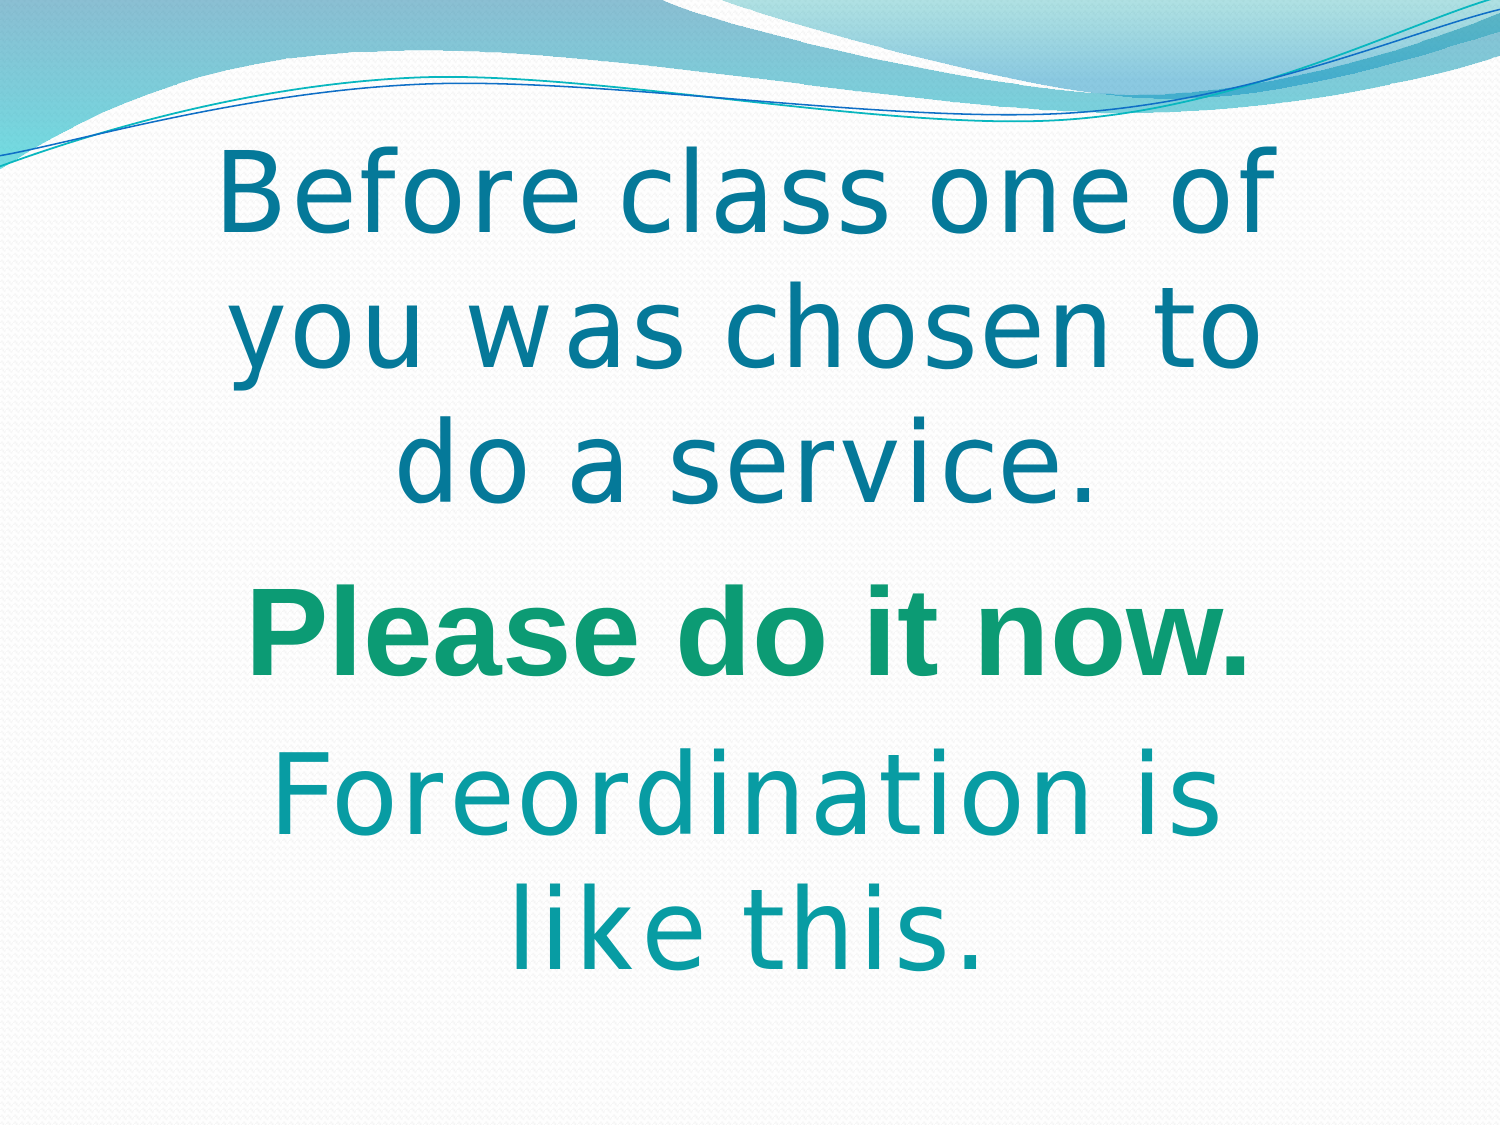

Before class one of you was chosen to do a service.
Please do it now.
Foreordination is like this.